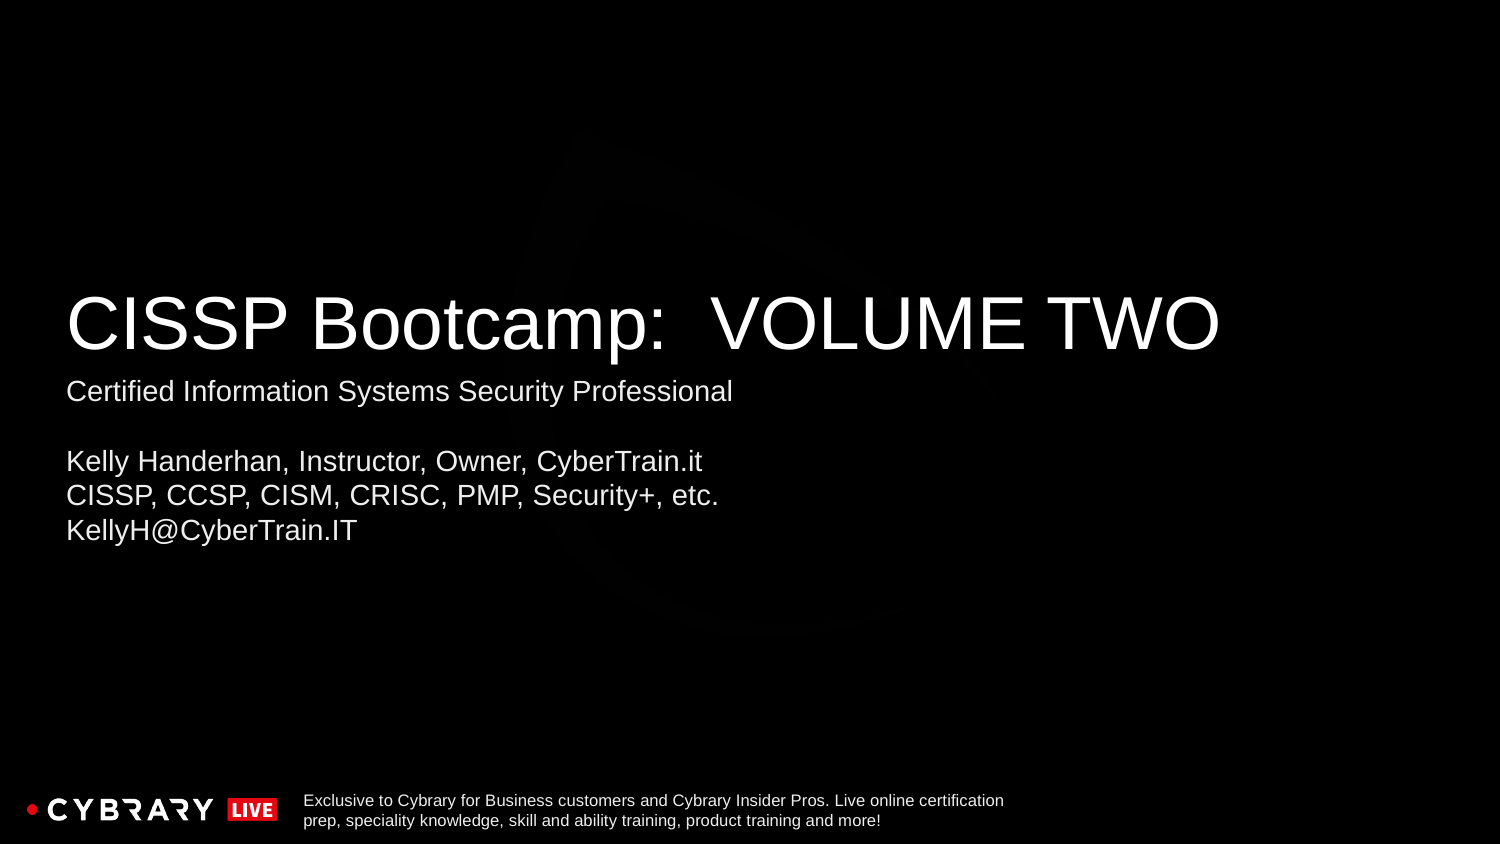

# CISSP Bootcamp:  VOLUME TWO
Certified Information Systems Security Professional

Kelly Handerhan, Instructor, Owner, CyberTrain.it
CISSP, CCSP, CISM, CRISC, PMP, Security+, etc.
KellyH@CyberTrain.IT

1